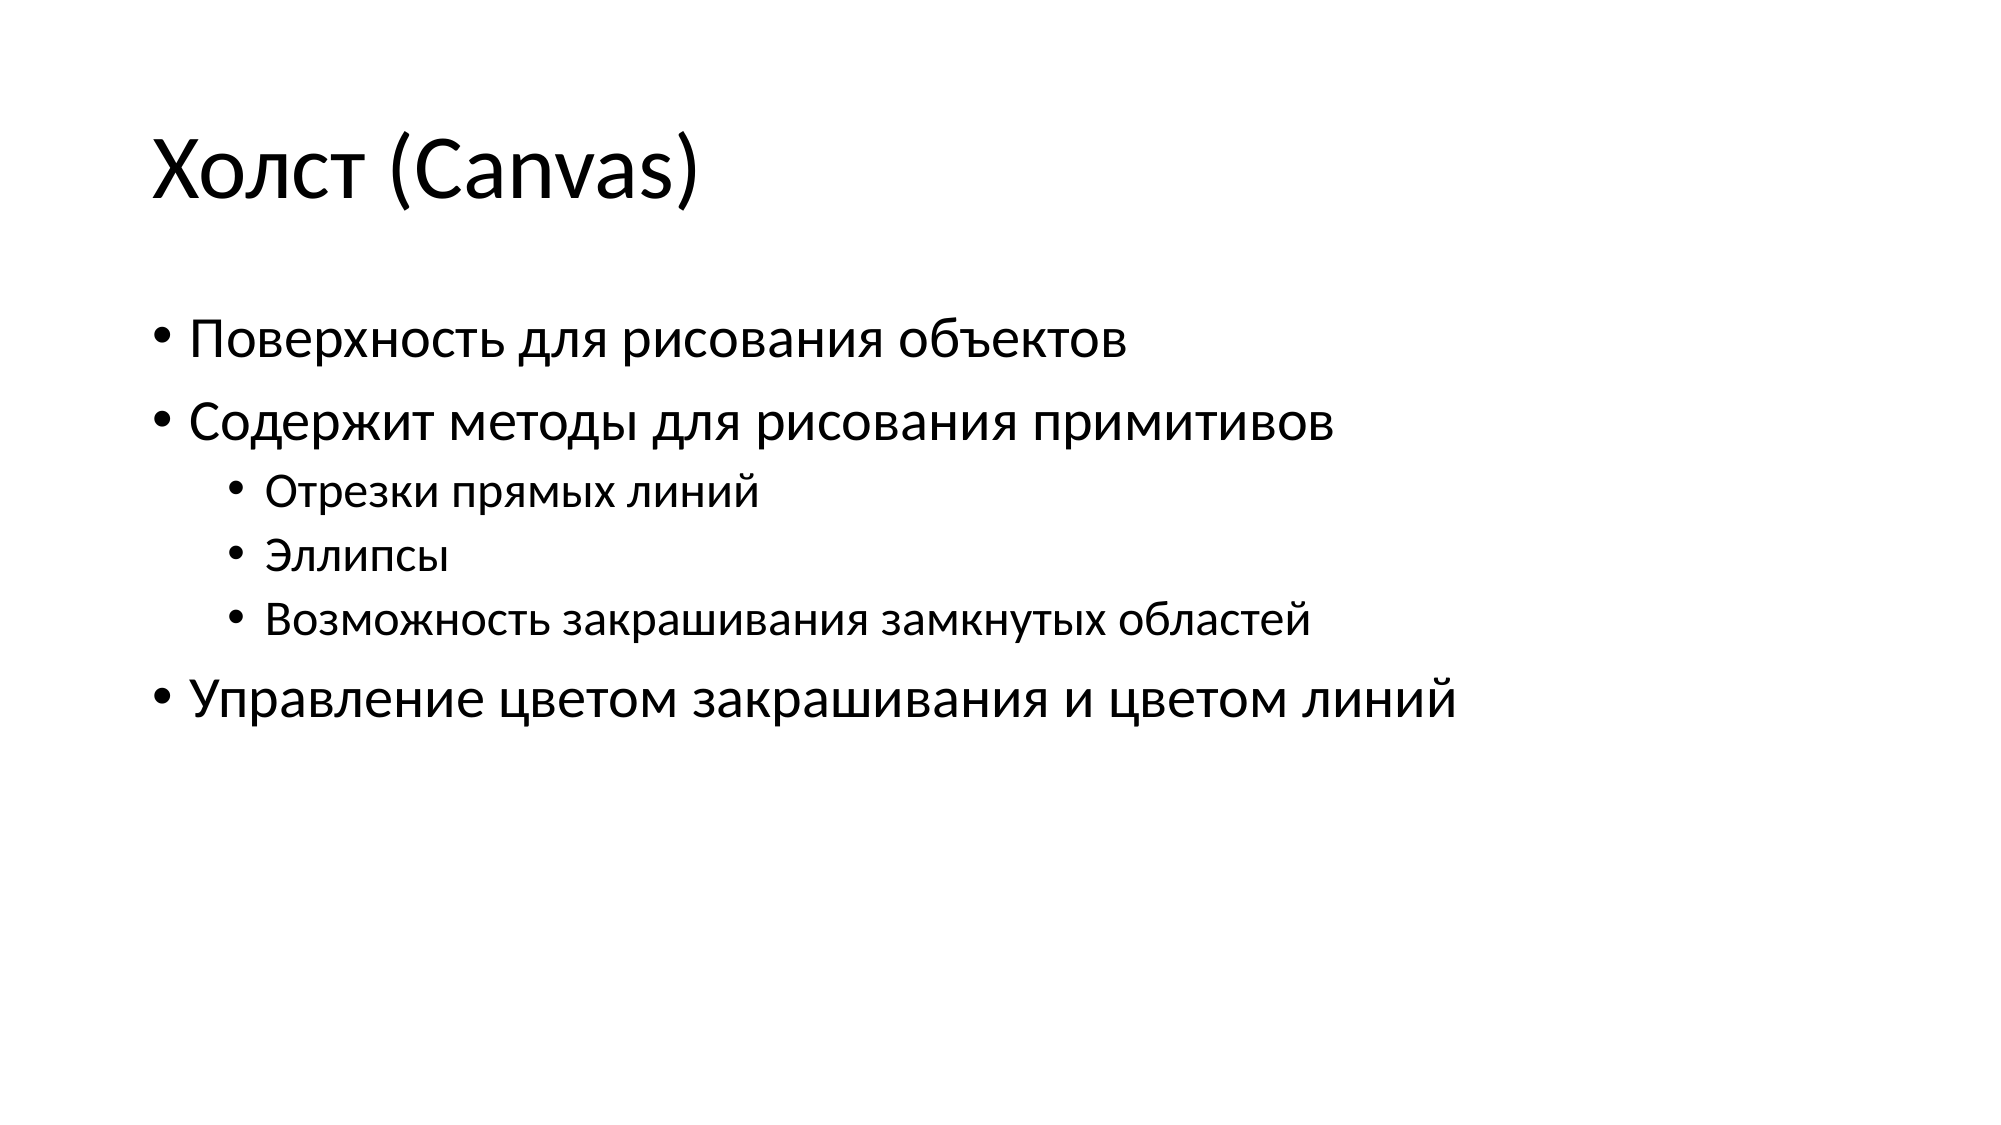

# Холст (Canvas)
Поверхность для рисования объектов
Содержит методы для рисования примитивов
Отрезки прямых линий
Эллипсы
Возможность закрашивания замкнутых областей
Управление цветом закрашивания и цветом линий